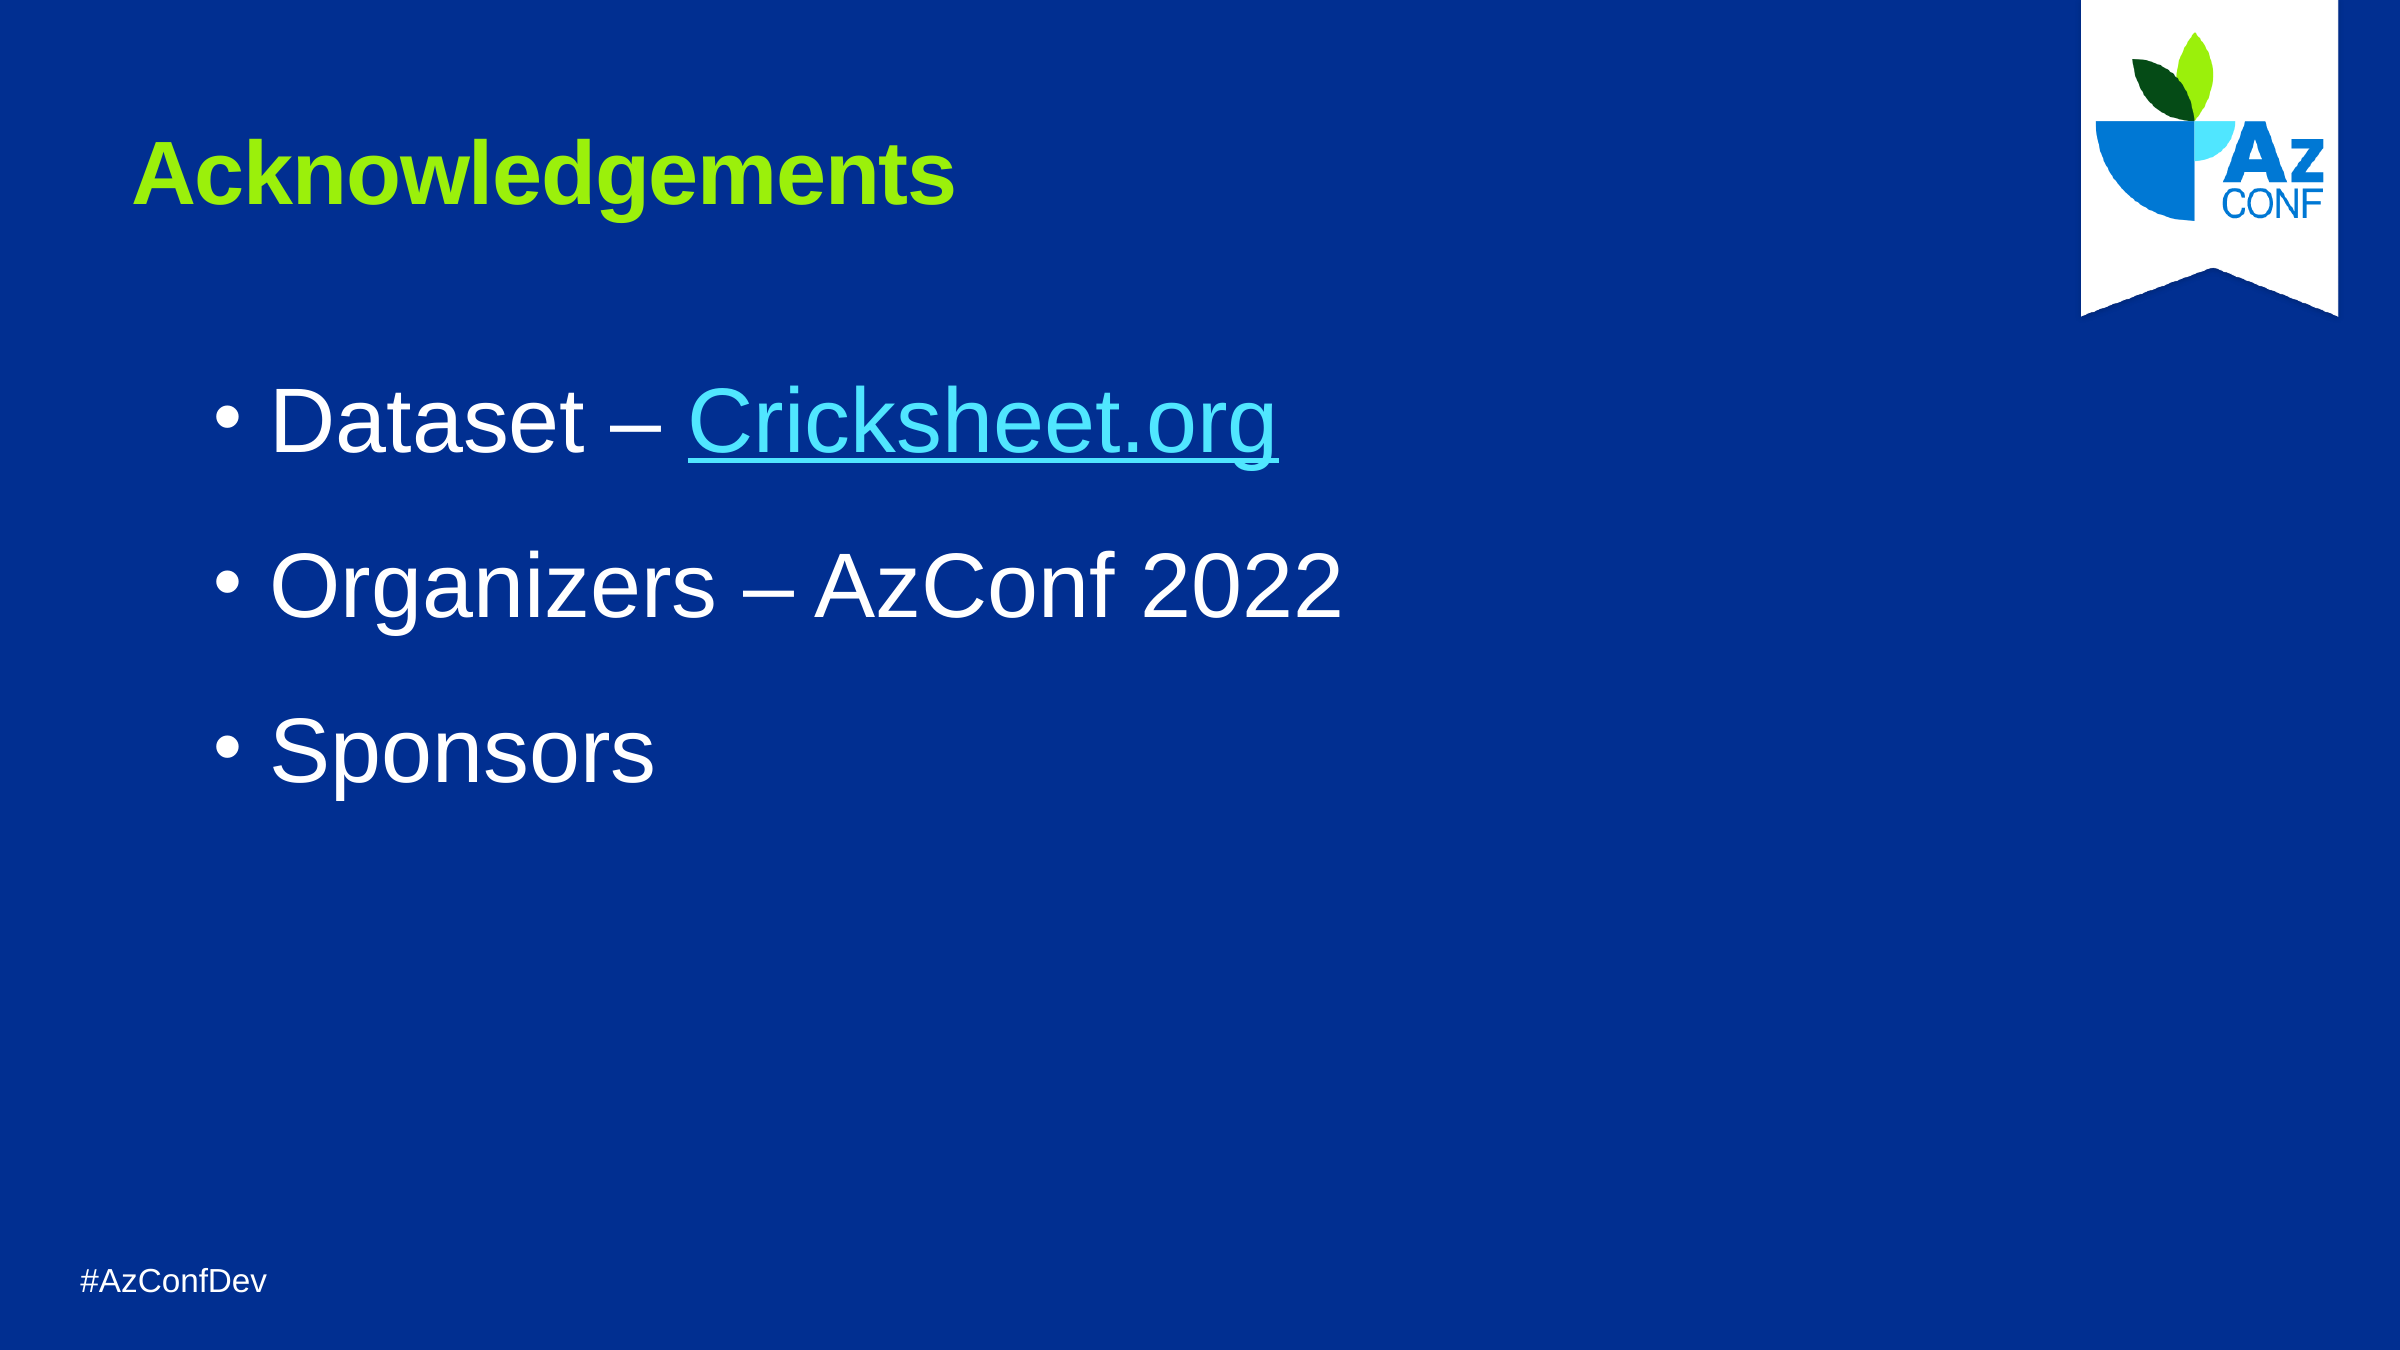

# Acknowledgements
Dataset – Cricksheet.org
Organizers – AzConf 2022
Sponsors